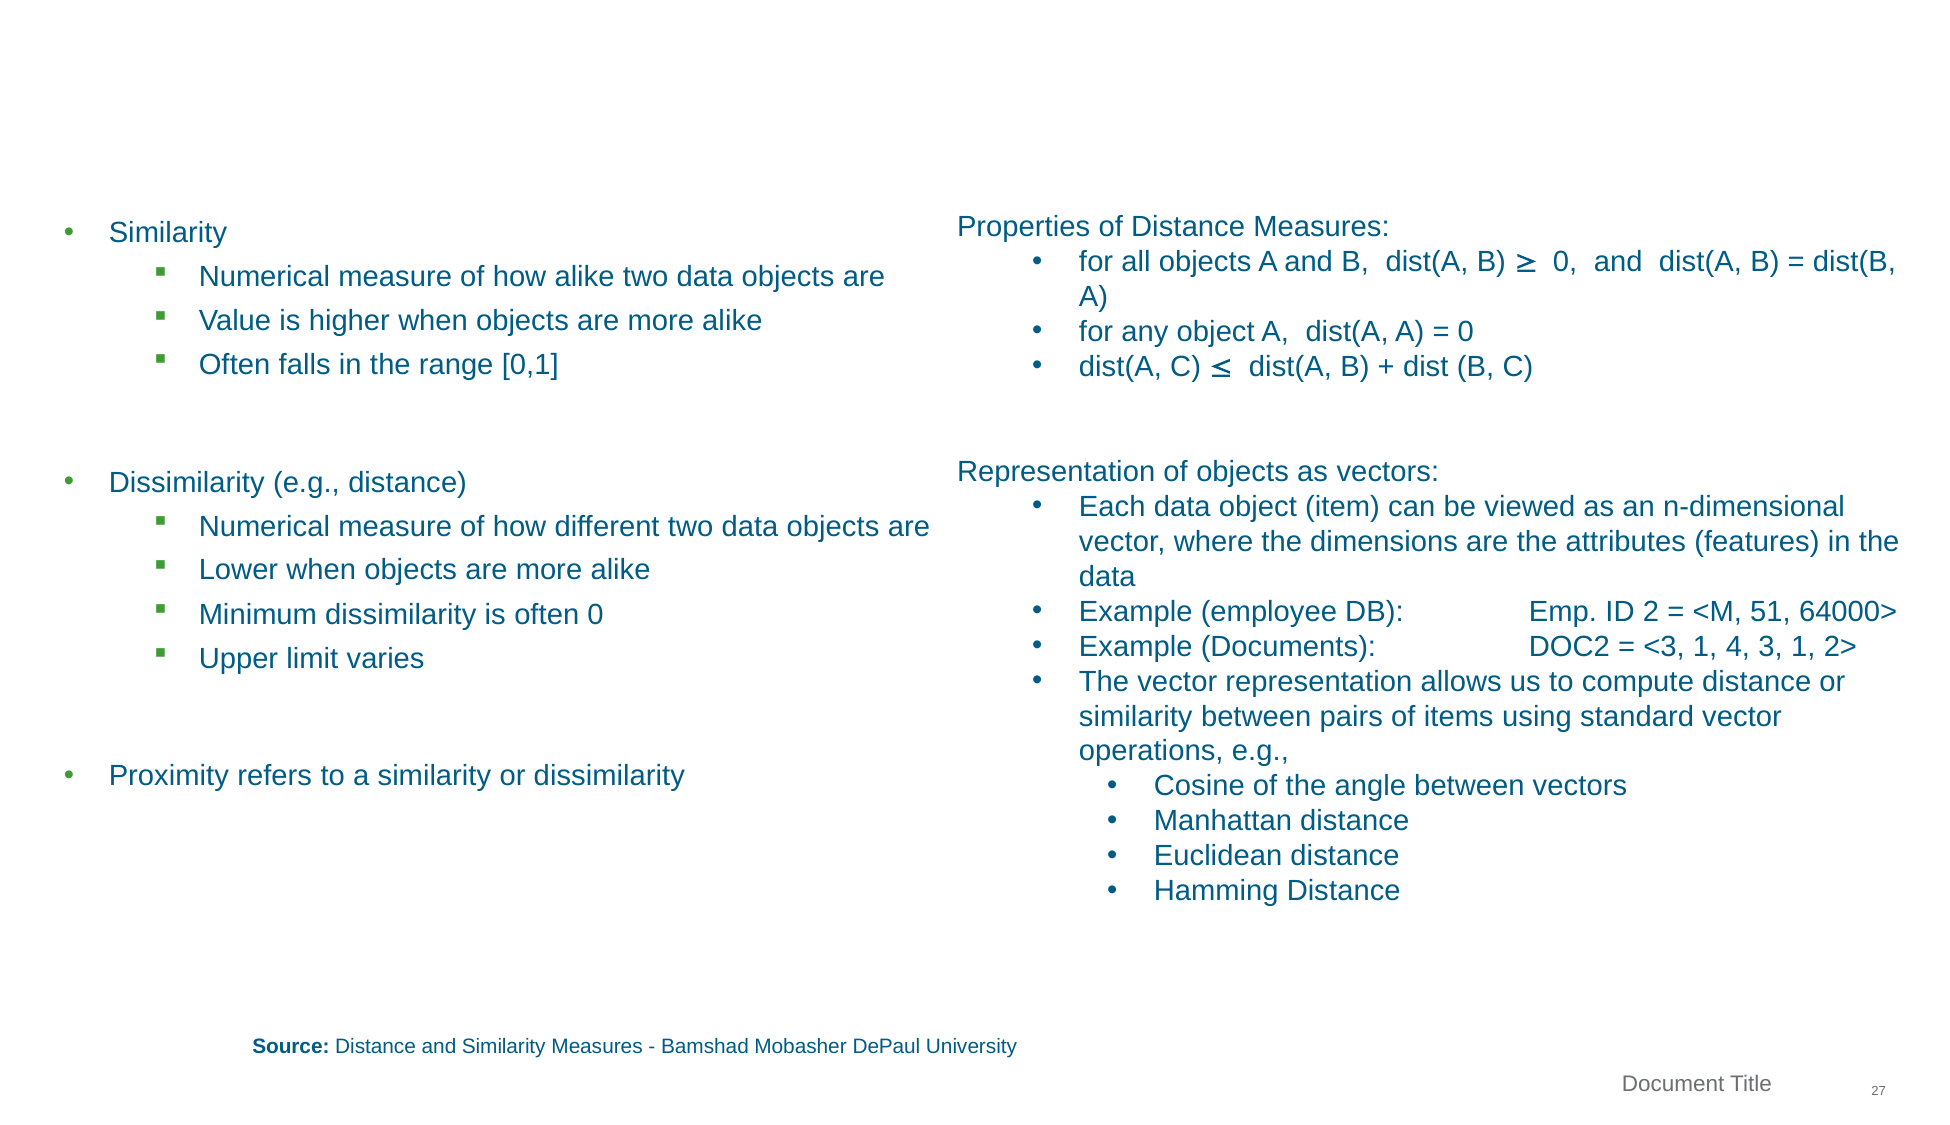

27
Properties of Distance Measures:
for all objects A and B,  dist(A, B) ≥ 0,  and  dist(A, B) = dist(B, A)
for any object A,  dist(A, A) = 0
dist(A, C) ≤  dist(A, B) + dist (B, C)

Representation of objects as vectors:
Each data object (item) can be viewed as an n-dimensional vector, where the dimensions are the attributes (features) in the data
Example (employee DB): 	Emp. ID 2 = <M, 51, 64000>
Example (Documents): 	DOC2 = <3, 1, 4, 3, 1, 2>
The vector representation allows us to compute distance or similarity between pairs of items using standard vector operations, e.g.,
Cosine of the angle between vectors
Manhattan distance
Euclidean distance
Hamming Distance
Similarity
Numerical measure of how alike two data objects are
Value is higher when objects are more alike
Often falls in the range [0,1]

Dissimilarity (e.g., distance)
Numerical measure of how different two data objects are
Lower when objects are more alike
Minimum dissimilarity is often 0
Upper limit varies

Proximity refers to a similarity or dissimilarity

Source: Distance and Similarity Measures - Bamshad Mobasher DePaul University